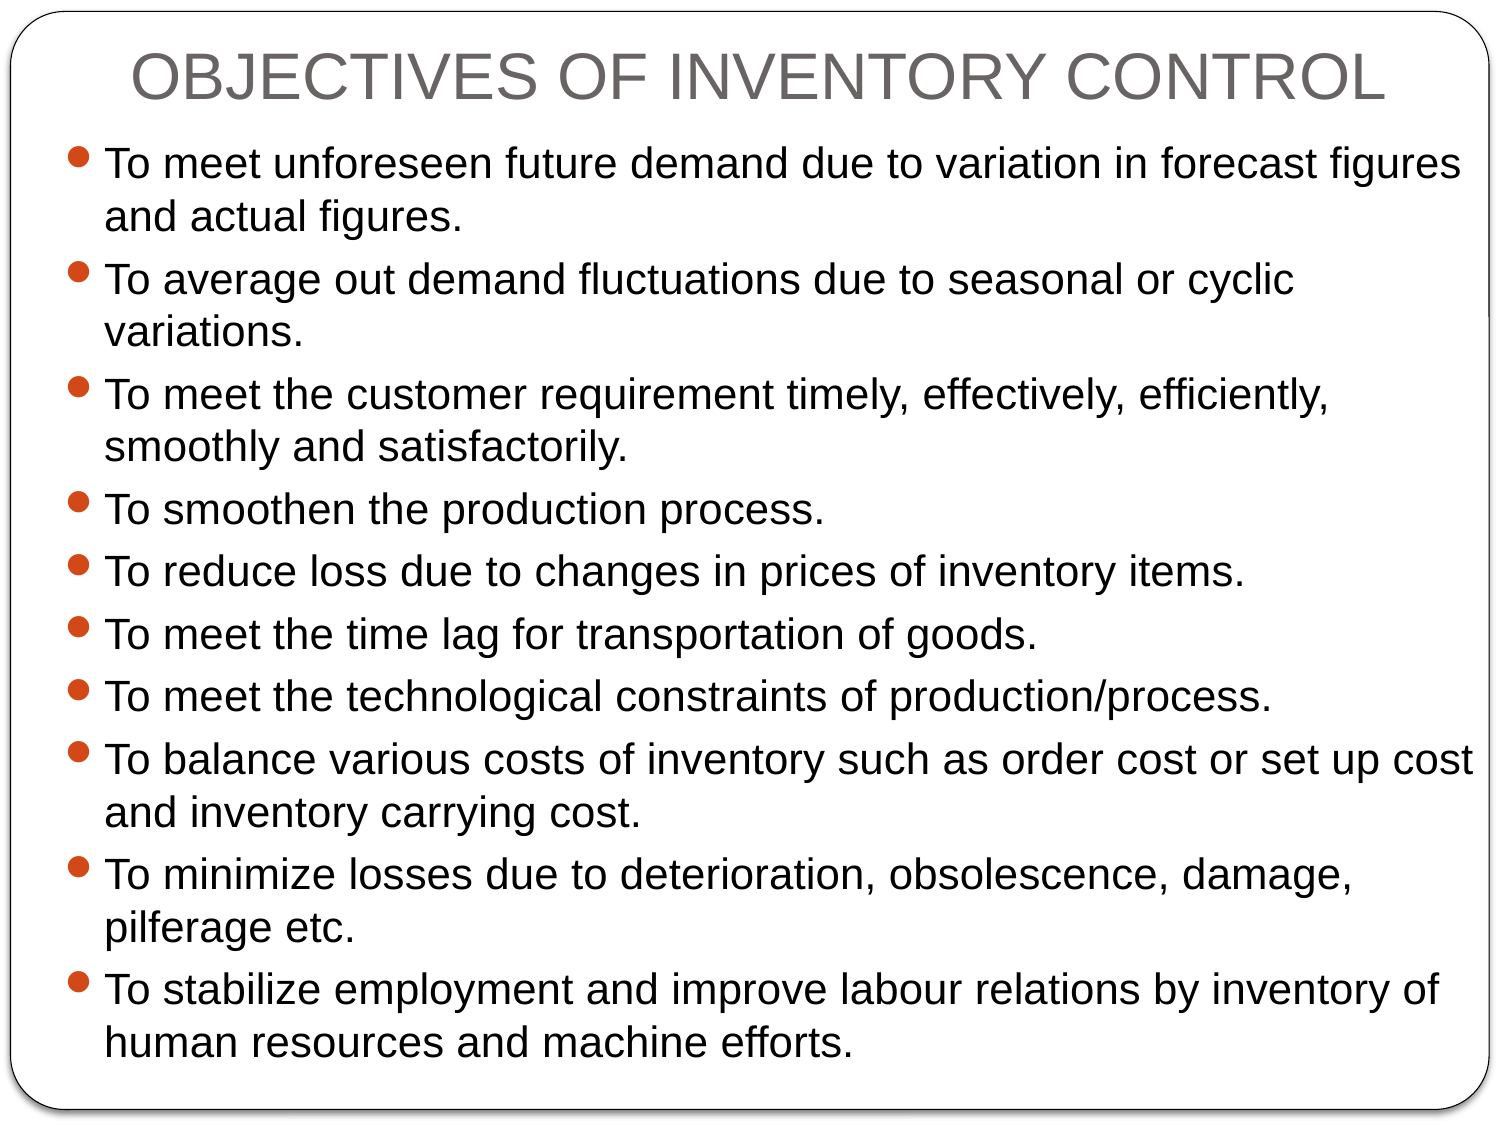

# OBJECTIVES OF INVENTORY CONTROL
To meet unforeseen future demand due to variation in forecast figures and actual figures.
To average out demand fluctuations due to seasonal or cyclic variations.
To meet the customer requirement timely, effectively, efficiently, smoothly and satisfactorily.
To smoothen the production process.
To reduce loss due to changes in prices of inventory items.
To meet the time lag for transportation of goods.
To meet the technological constraints of production/process.
To balance various costs of inventory such as order cost or set up cost and inventory carrying cost.
To minimize losses due to deterioration, obsolescence, damage, pilferage etc.
To stabilize employment and improve labour relations by inventory of human resources and machine efforts.